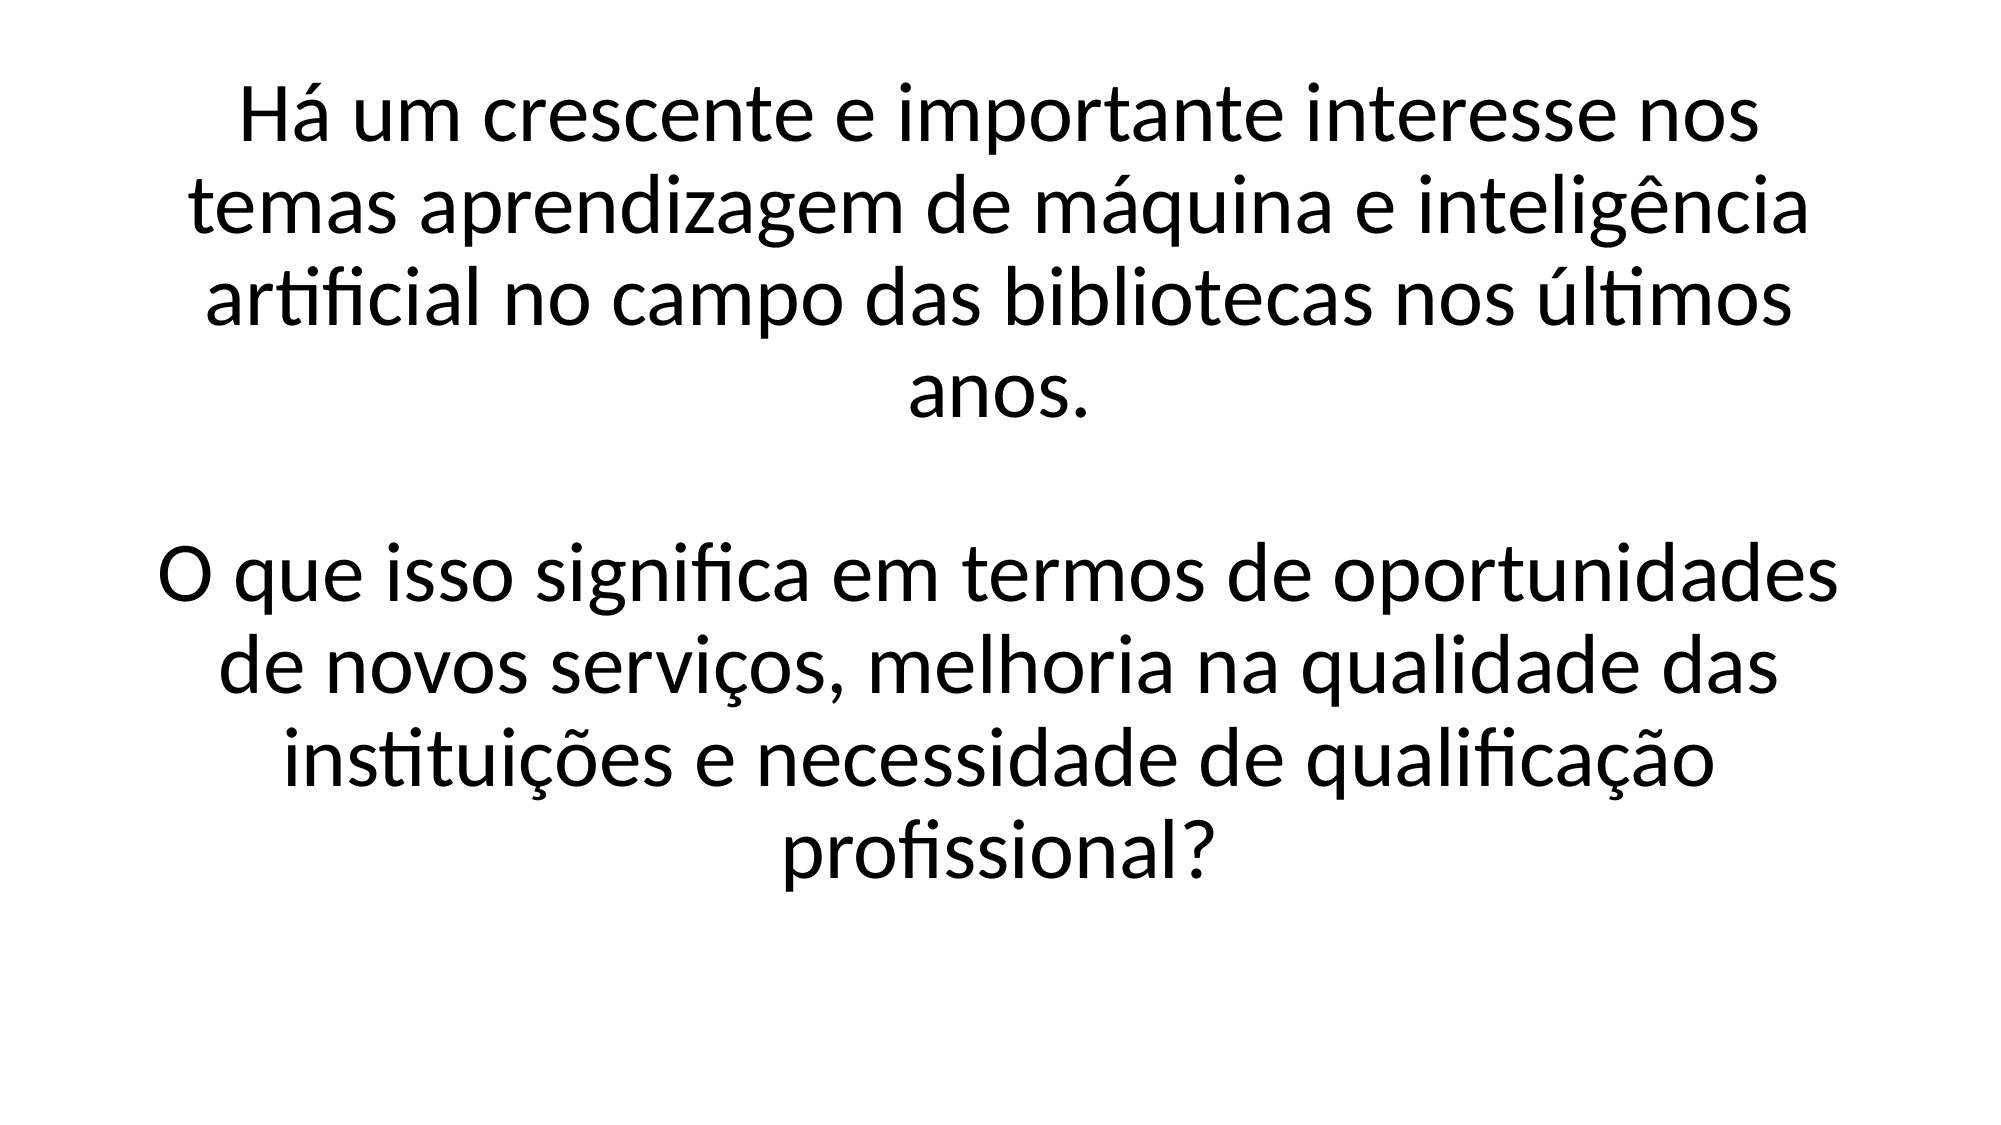

# Há um crescente e importante interesse nos temas aprendizagem de máquina e inteligência artificial no campo das bibliotecas nos últimos anos. O que isso significa em termos de oportunidades de novos serviços, melhoria na qualidade das instituições e necessidade de qualificação profissional?